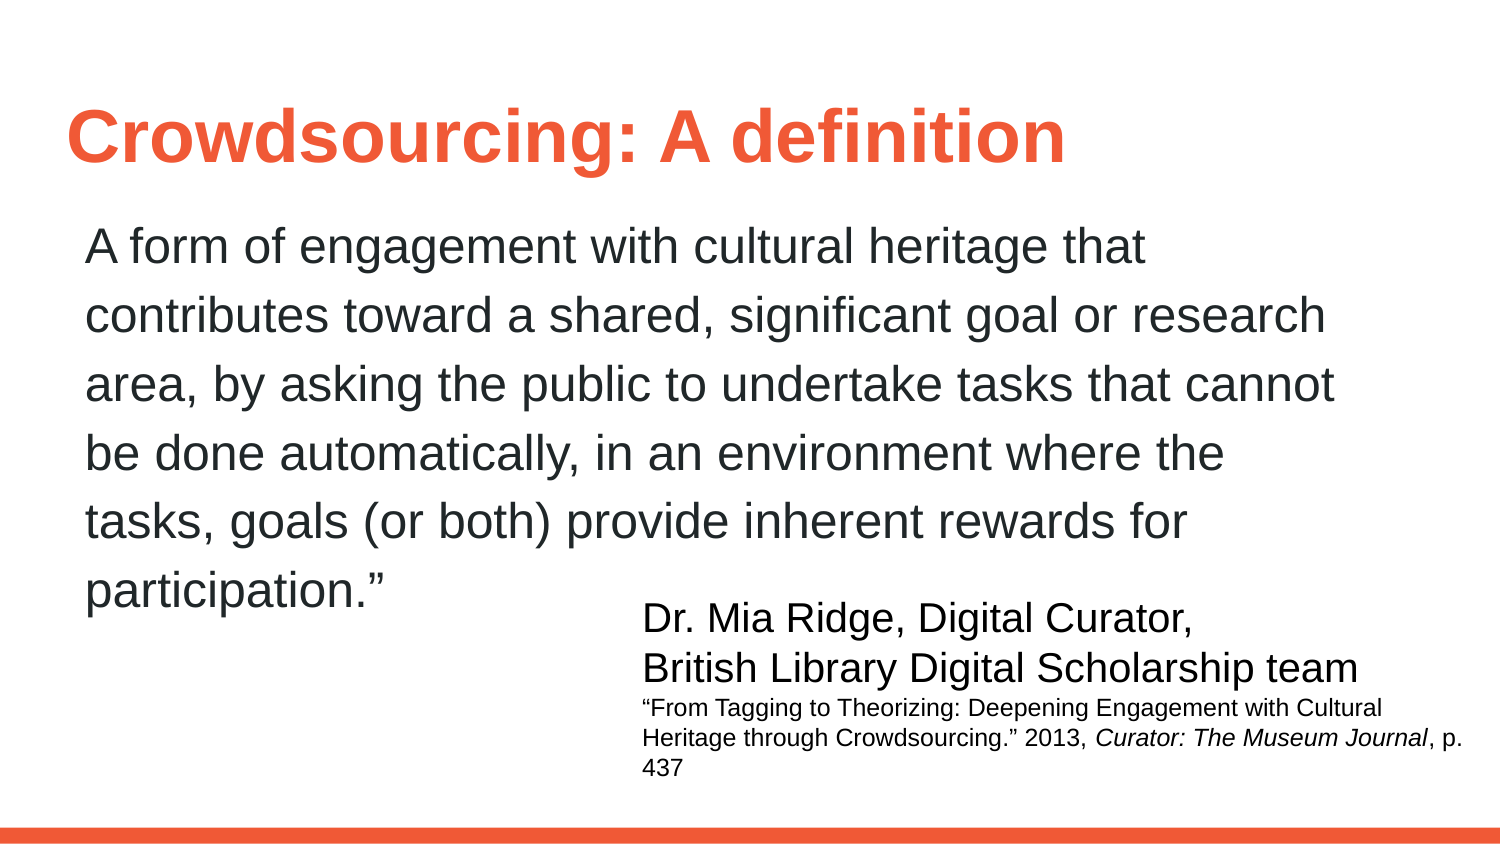

# Crowdsourcing: A definition
A form of engagement with cultural heritage that contributes toward a shared, significant goal or research area, by asking the public to undertake tasks that cannot be done automatically, in an environment where the tasks, goals (or both) provide inherent rewards for participation.”

Dr. Mia Ridge, Digital Curator,
British Library Digital Scholarship team
“From Tagging to Theorizing: Deepening Engagement with Cultural Heritage through Crowdsourcing.” 2013, Curator: The Museum Journal, p. 437